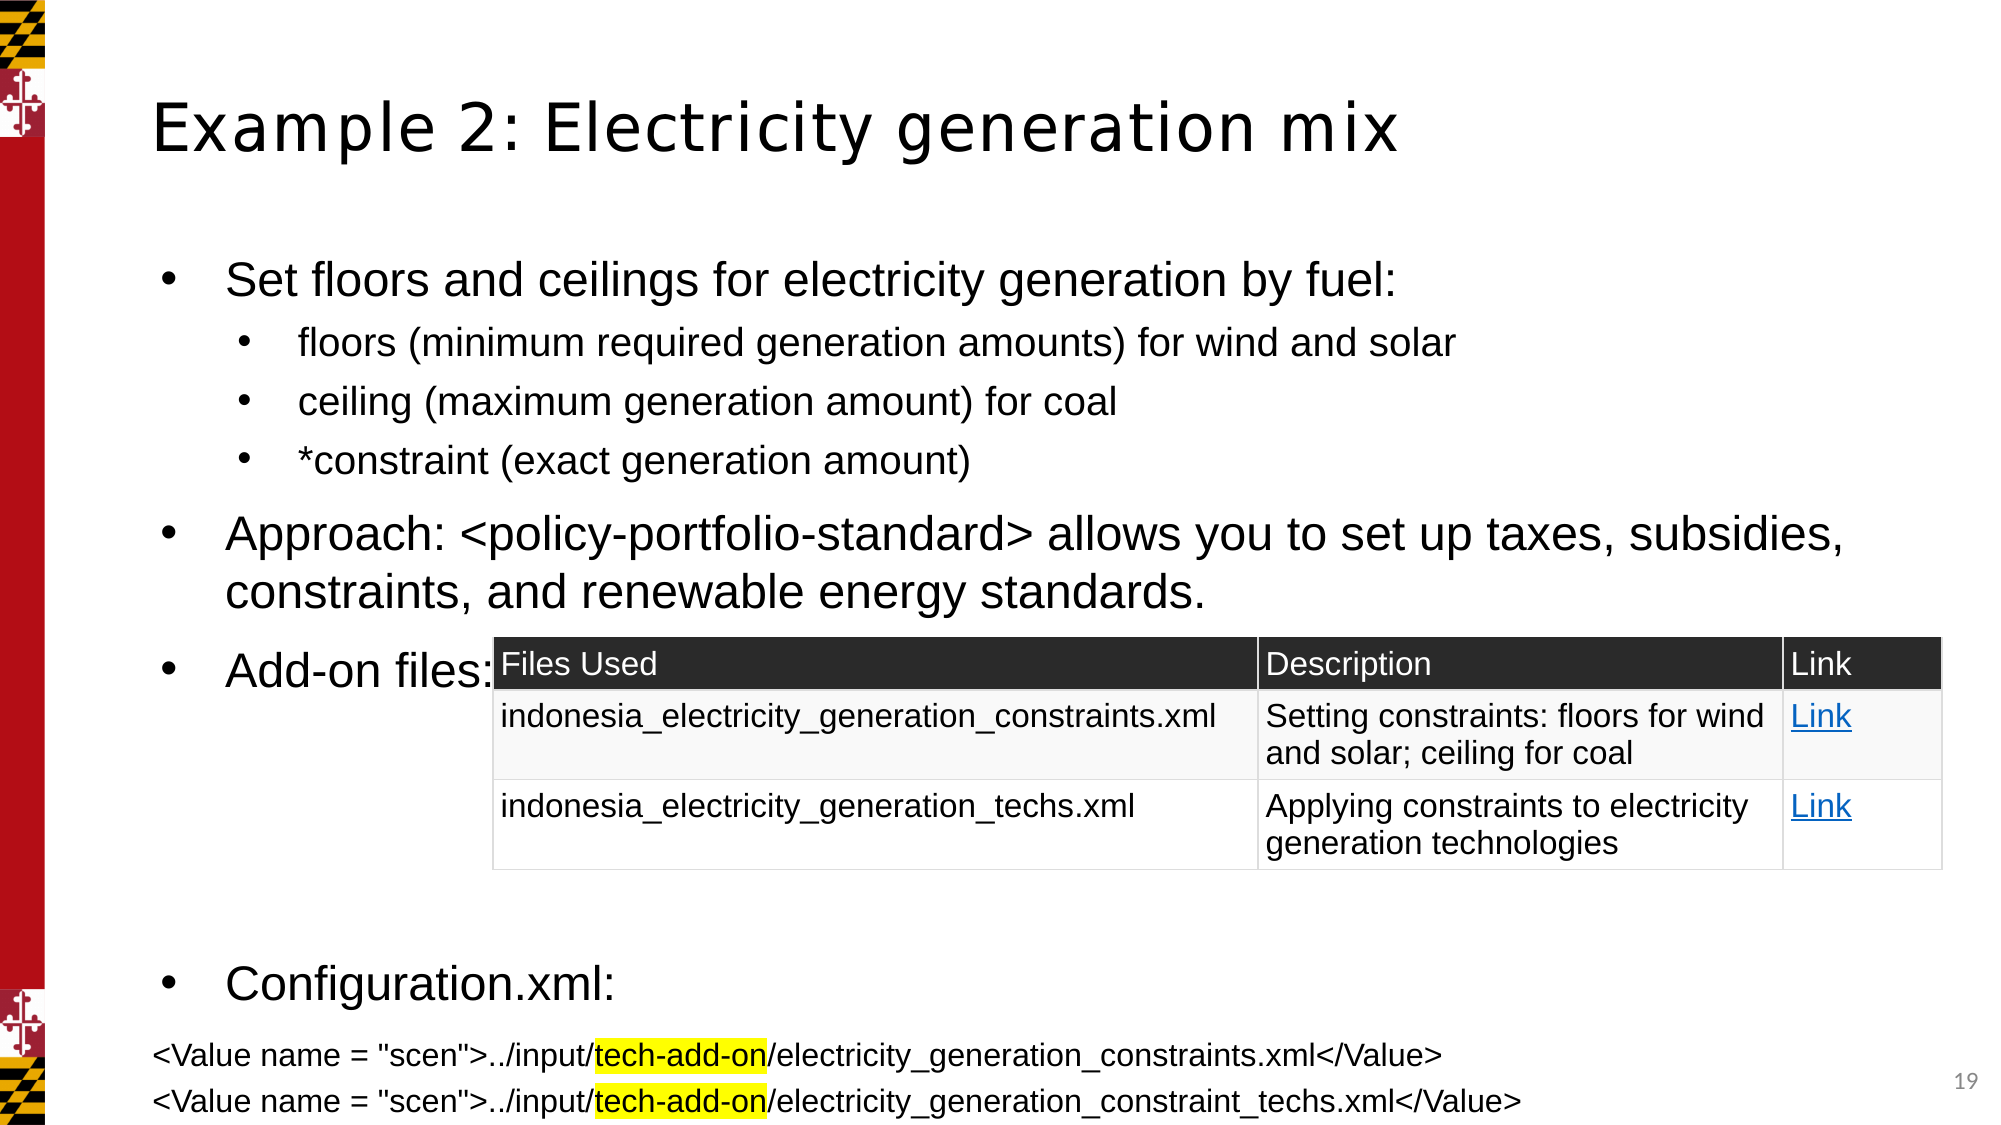

# Example 2: Electricity generation mix
Set floors and ceilings for electricity generation by fuel:
floors (minimum required generation amounts) for wind and solar
ceiling (maximum generation amount) for coal
*constraint (exact generation amount)
Approach: <policy-portfolio-standard> allows you to set up taxes, subsidies, constraints, and renewable energy standards.
Add-on files:

Configuration.xml:
<Value name = "scen">../input/tech-add-on/electricity_generation_constraints.xml</Value>
<Value name = "scen">../input/tech-add-on/electricity_generation_constraint_techs.xml</Value>
| Files Used | Description | Link |
| --- | --- | --- |
| indonesia\_electricity\_generation\_constraints.xml | Setting constraints: floors for wind and solar; ceiling for coal | Link |
| indonesia\_electricity\_generation\_techs.xml | Applying constraints to electricity generation technologies | Link |